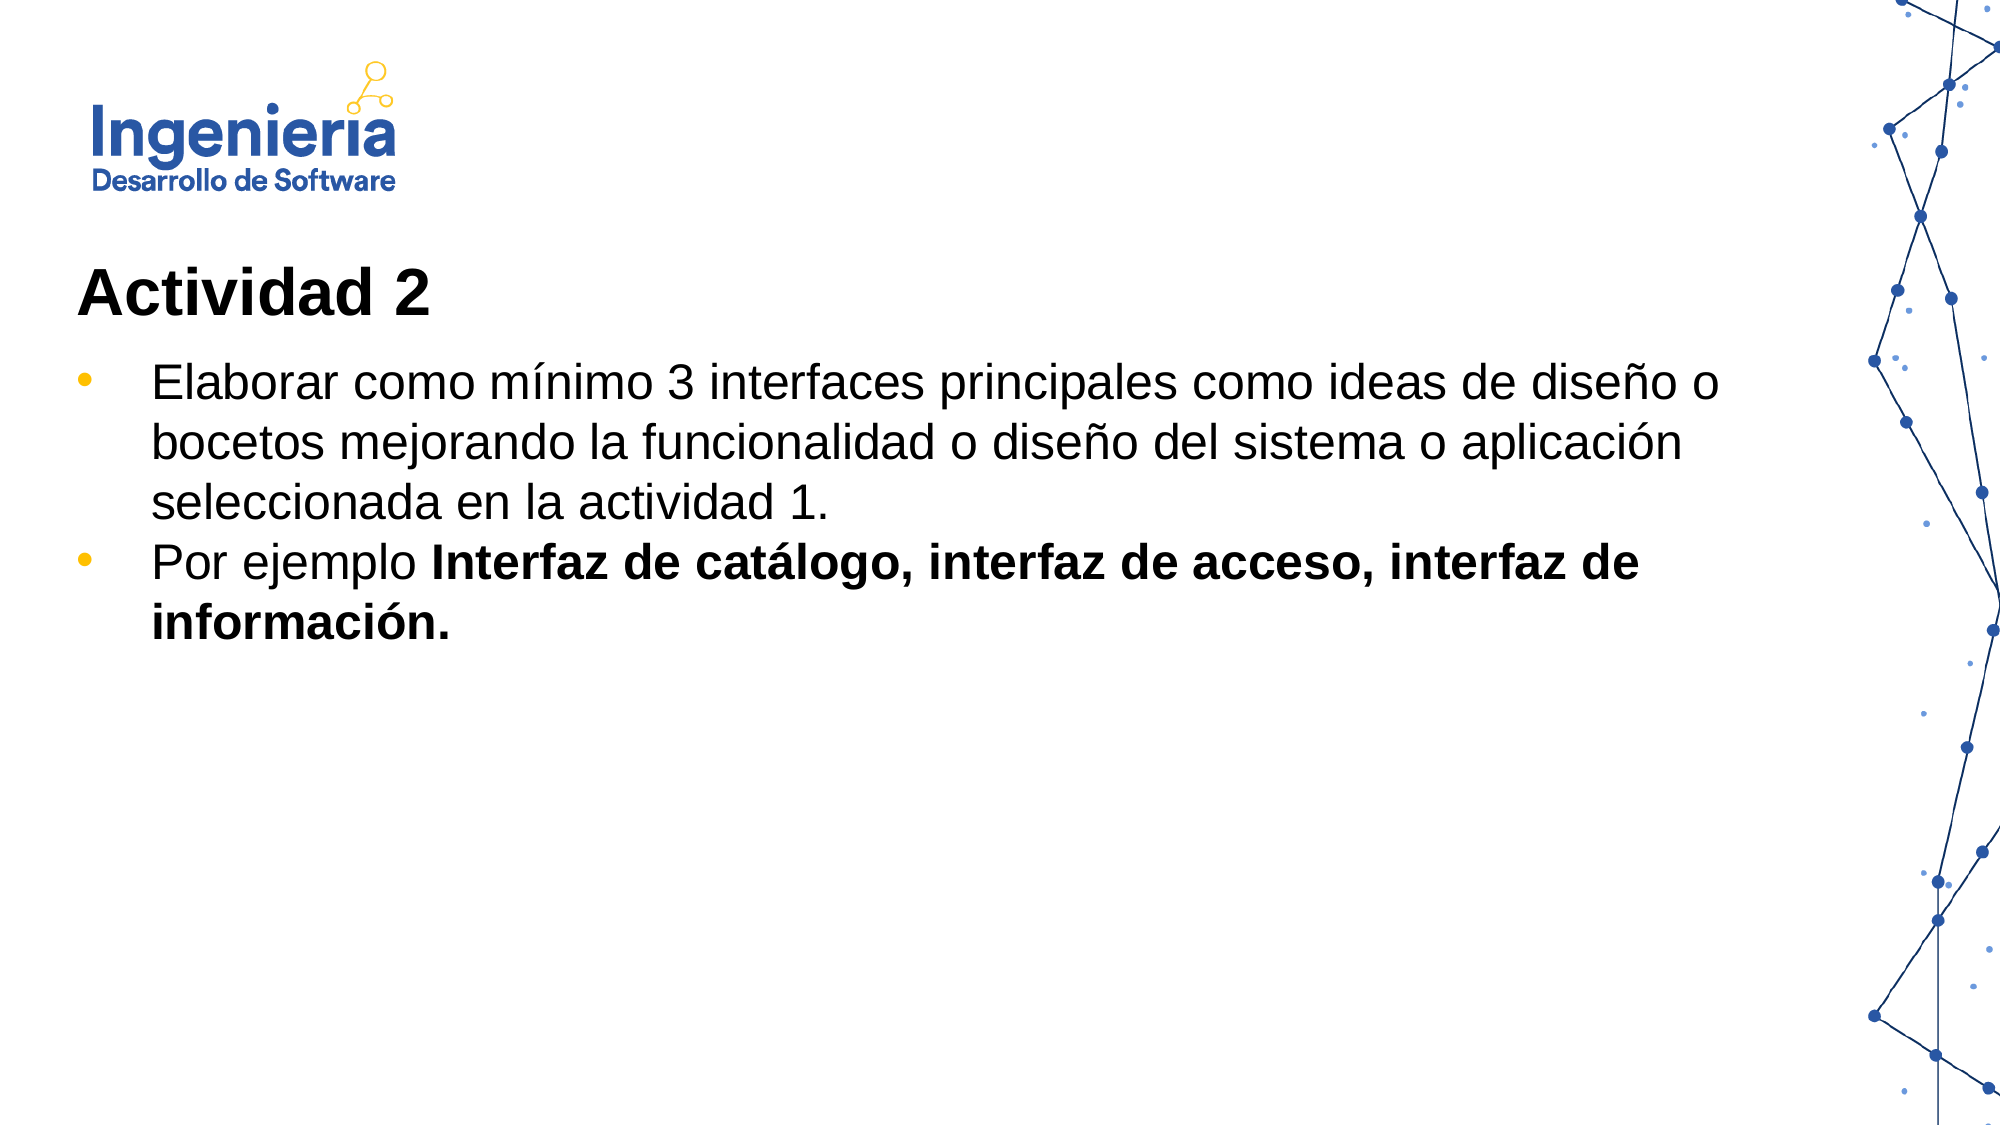

Actividad 2
Elaborar como mínimo 3 interfaces principales como ideas de diseño o bocetos mejorando la funcionalidad o diseño del sistema o aplicación seleccionada en la actividad 1.
Por ejemplo Interfaz de catálogo, interfaz de acceso, interfaz de información.